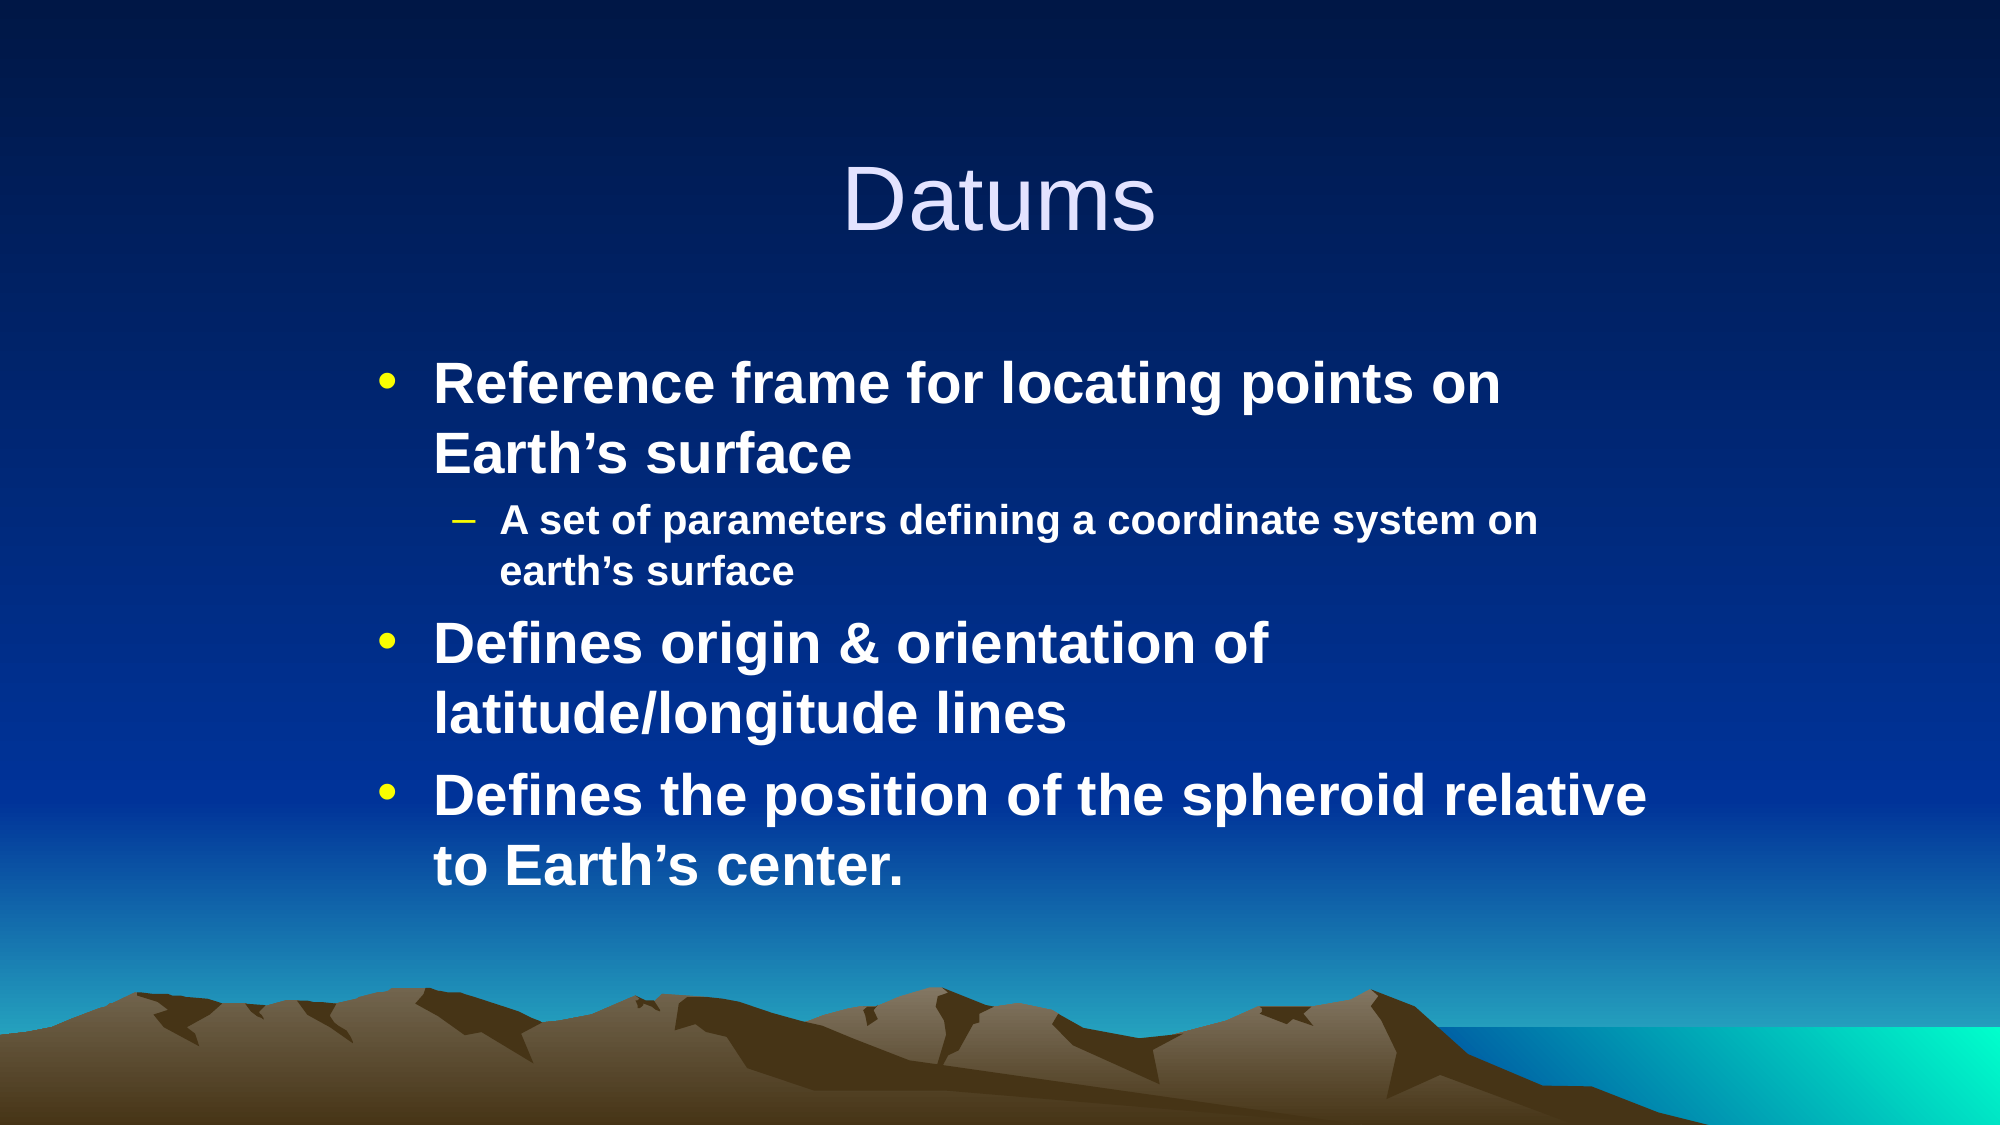

# Datums
Reference frame for locating points on Earth’s surface
A set of parameters defining a coordinate system on earth’s surface
Defines origin & orientation of latitude/longitude lines
Defines the position of the spheroid relative to Earth’s center.